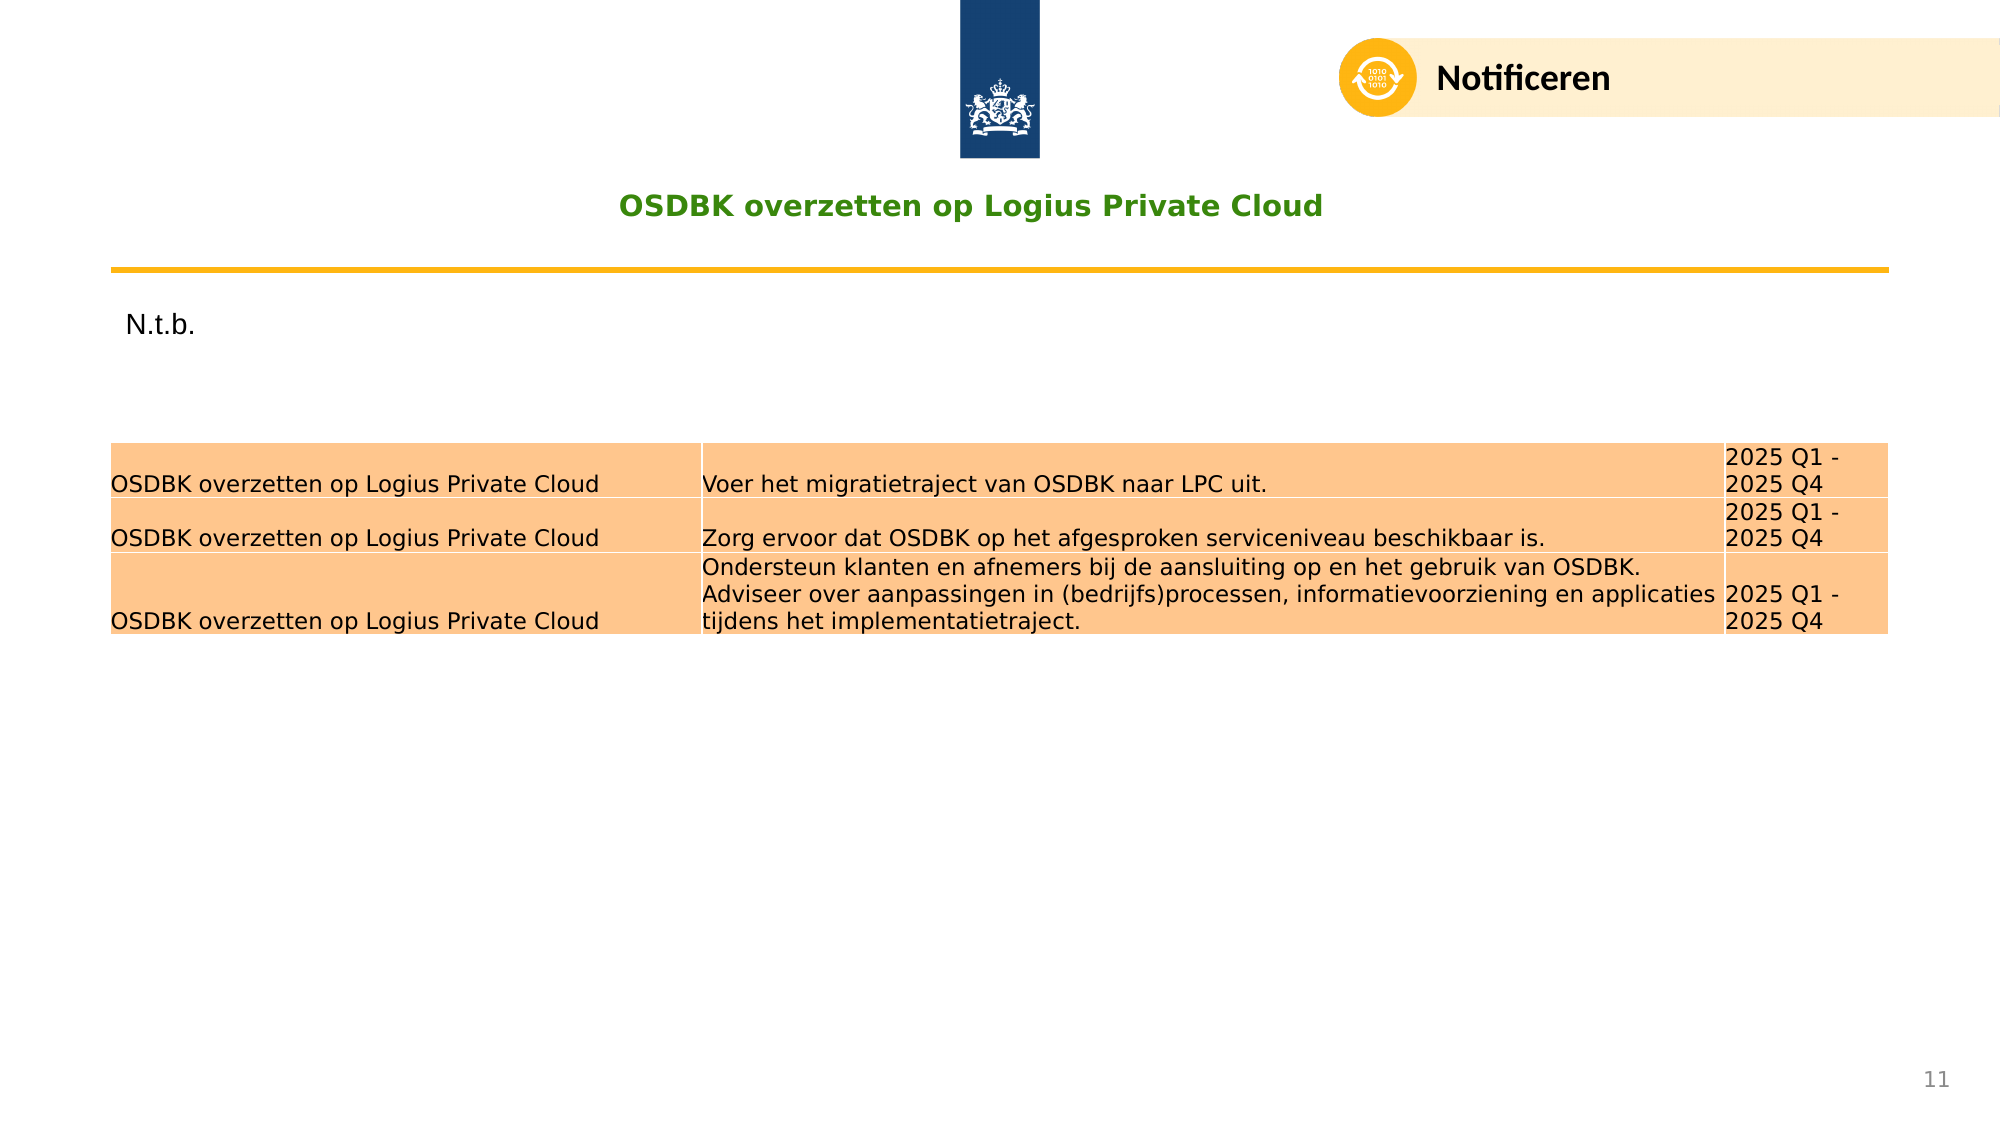

Notificeren
# OSDBK overzetten op Logius Private Cloud
N.t.b.

| OSDBK overzetten op Logius Private Cloud | Voer het migratietraject van OSDBK naar LPC uit. | 2025 Q1 - 2025 Q4 |
| --- | --- | --- |
| OSDBK overzetten op Logius Private Cloud | Zorg ervoor dat OSDBK op het afgesproken serviceniveau beschikbaar is. | 2025 Q1 - 2025 Q4 |
| OSDBK overzetten op Logius Private Cloud | Ondersteun klanten en afnemers bij de aansluiting op en het gebruik van OSDBK. Adviseer over aanpassingen in (bedrijfs)processen, informatievoorziening en applicaties tijdens het implementatietraject. | 2025 Q1 - 2025 Q4 |
11